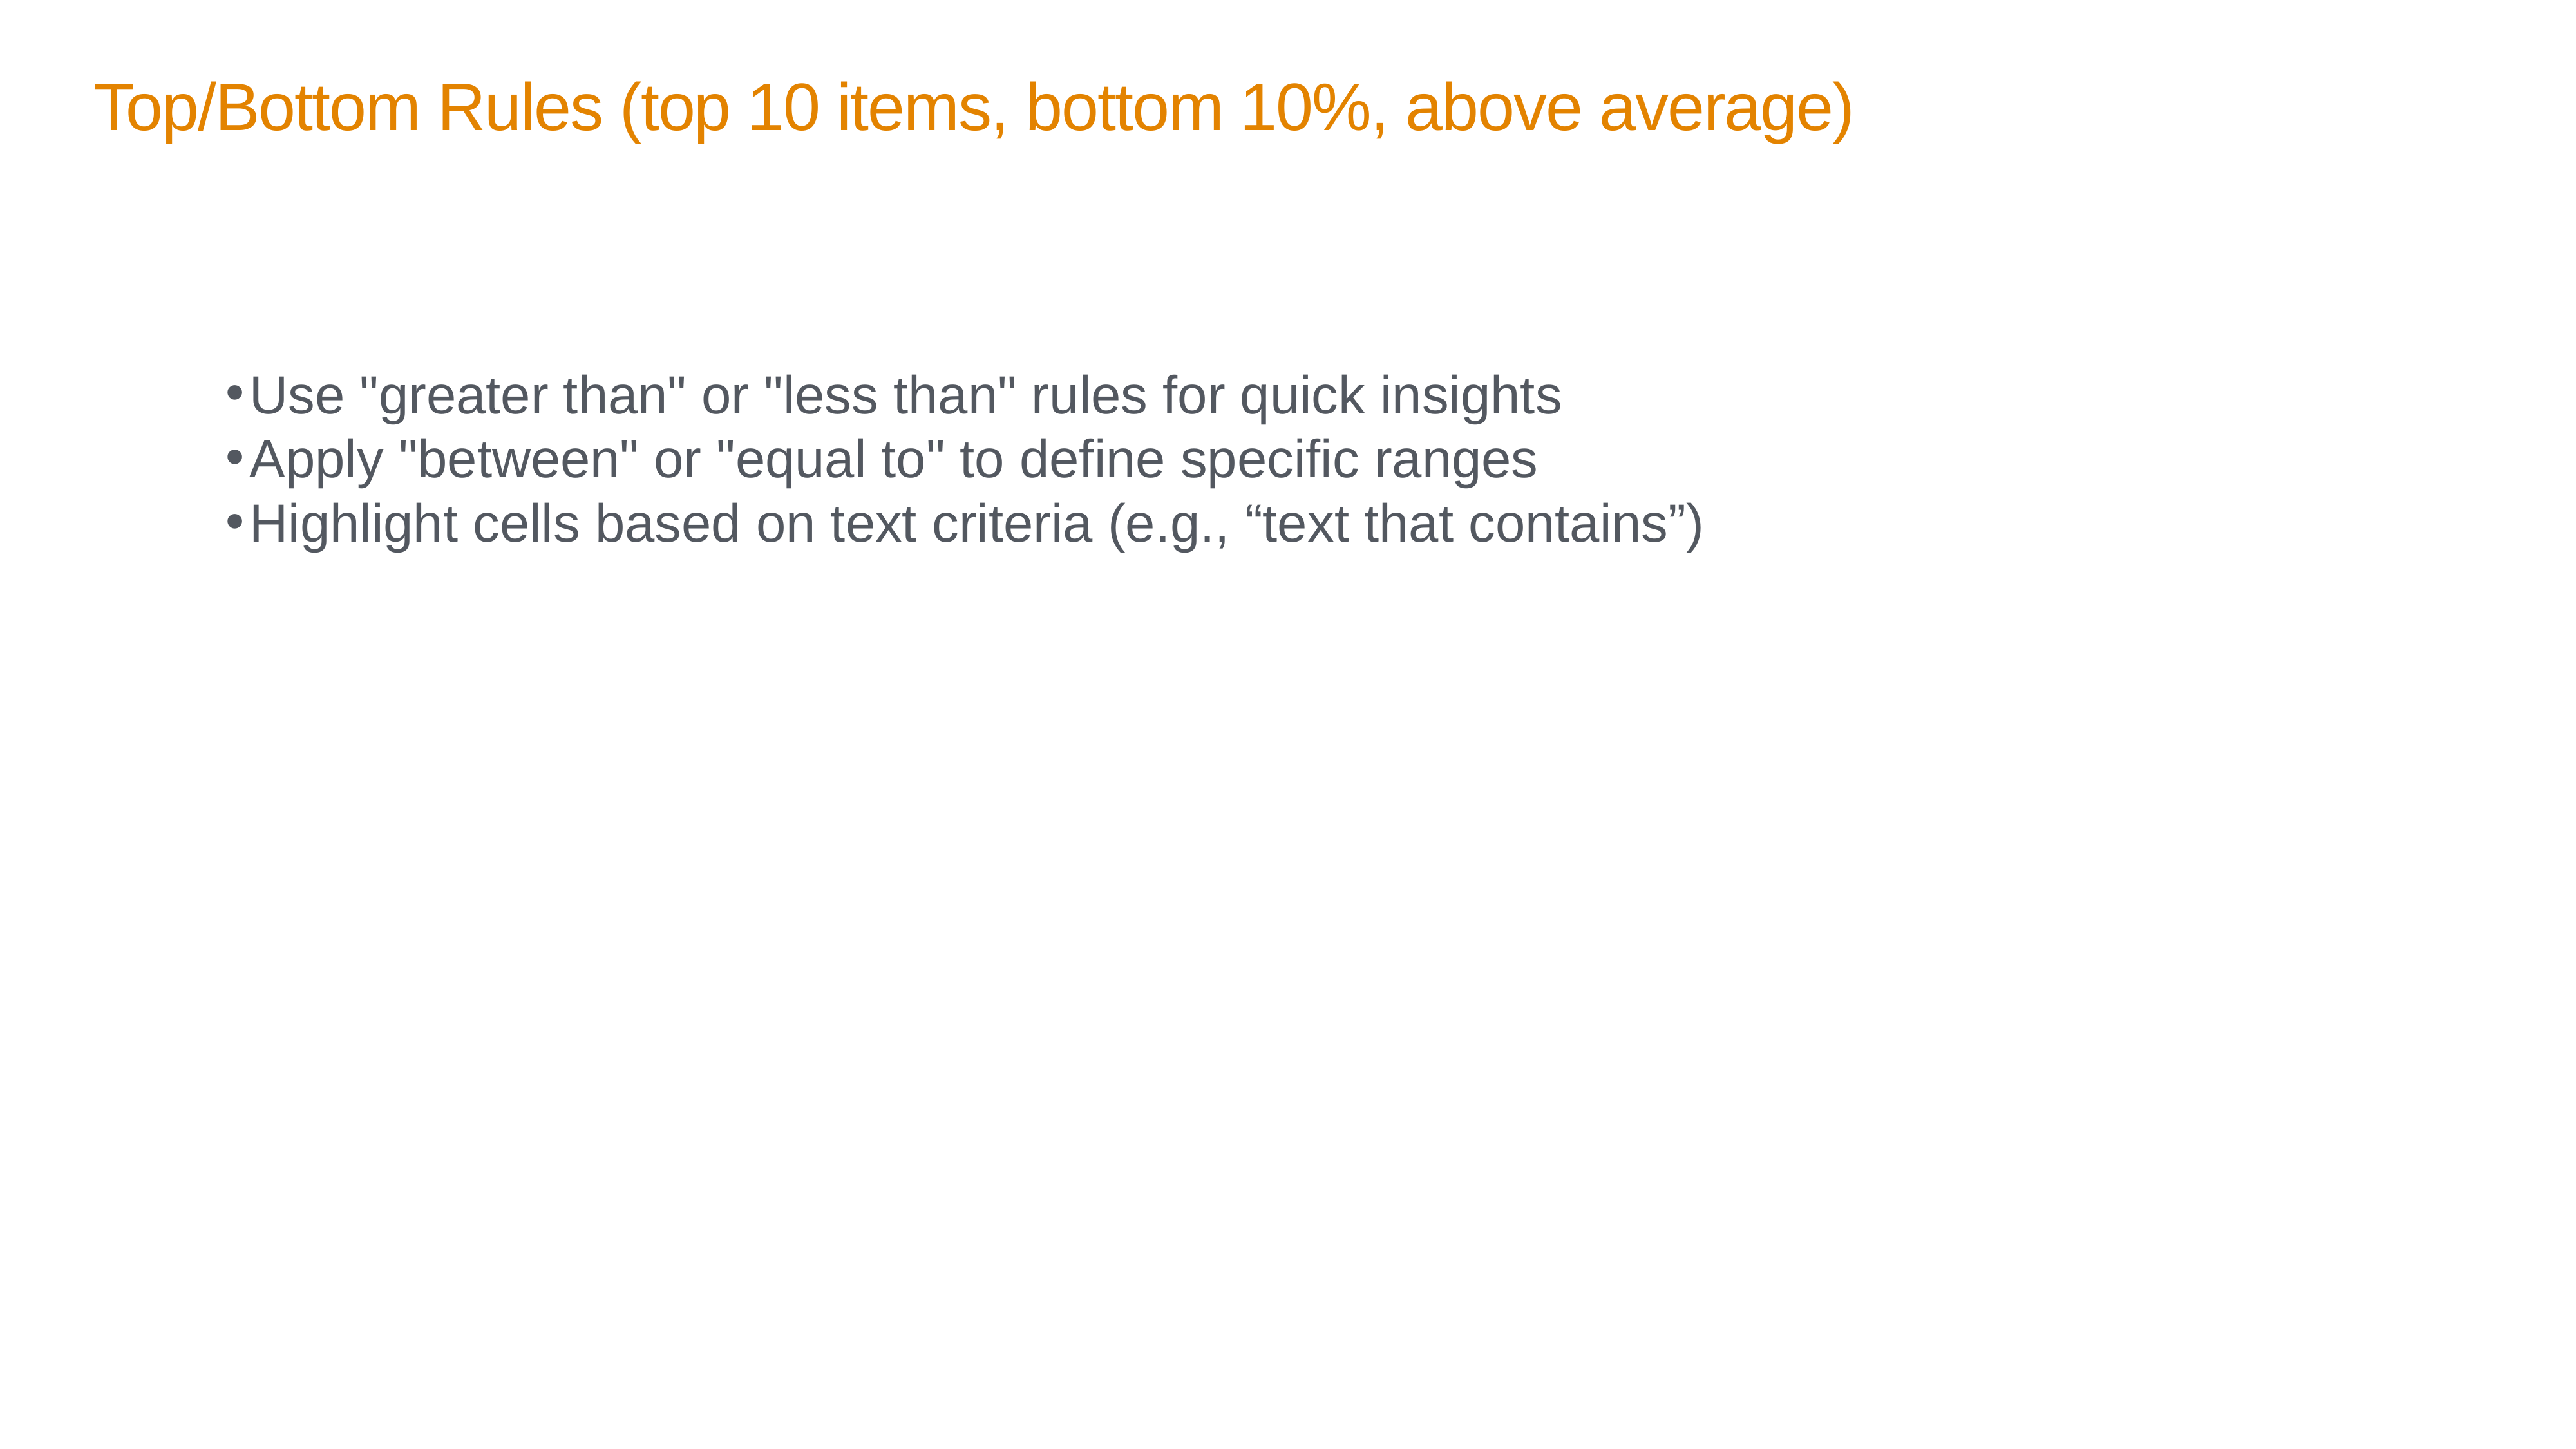

Top/Bottom Rules (top 10 items, bottom 10%, above average)
Use "greater than" or "less than" rules for quick insights
Apply "between" or "equal to" to define specific ranges
Highlight cells based on text criteria (e.g., “text that contains”)